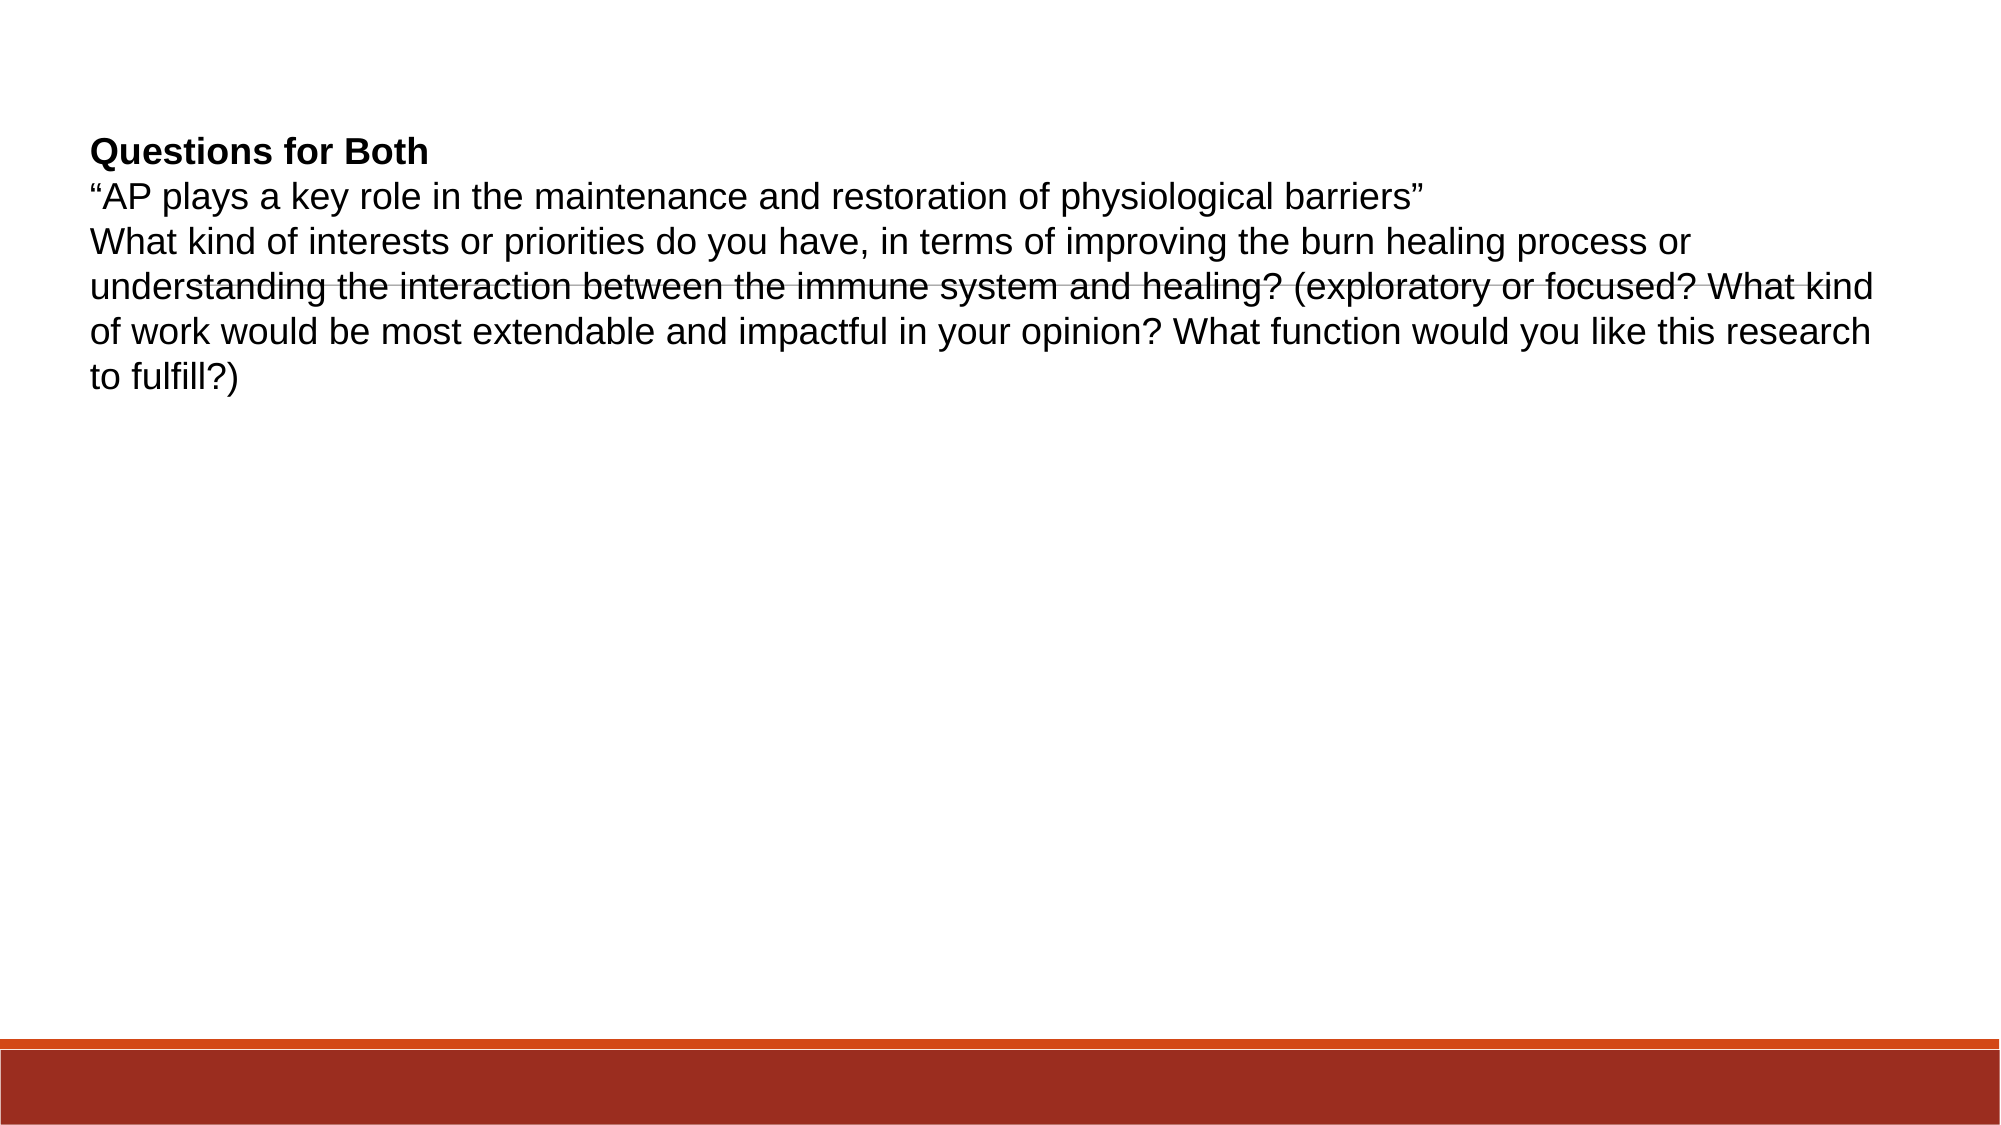

Questions for Both
“AP plays a key role in the maintenance and restoration of physiological barriers”
What kind of interests or priorities do you have, in terms of improving the burn healing process or understanding the interaction between the immune system and healing? (exploratory or focused? What kind of work would be most extendable and impactful in your opinion? What function would you like this research to fulfill?)